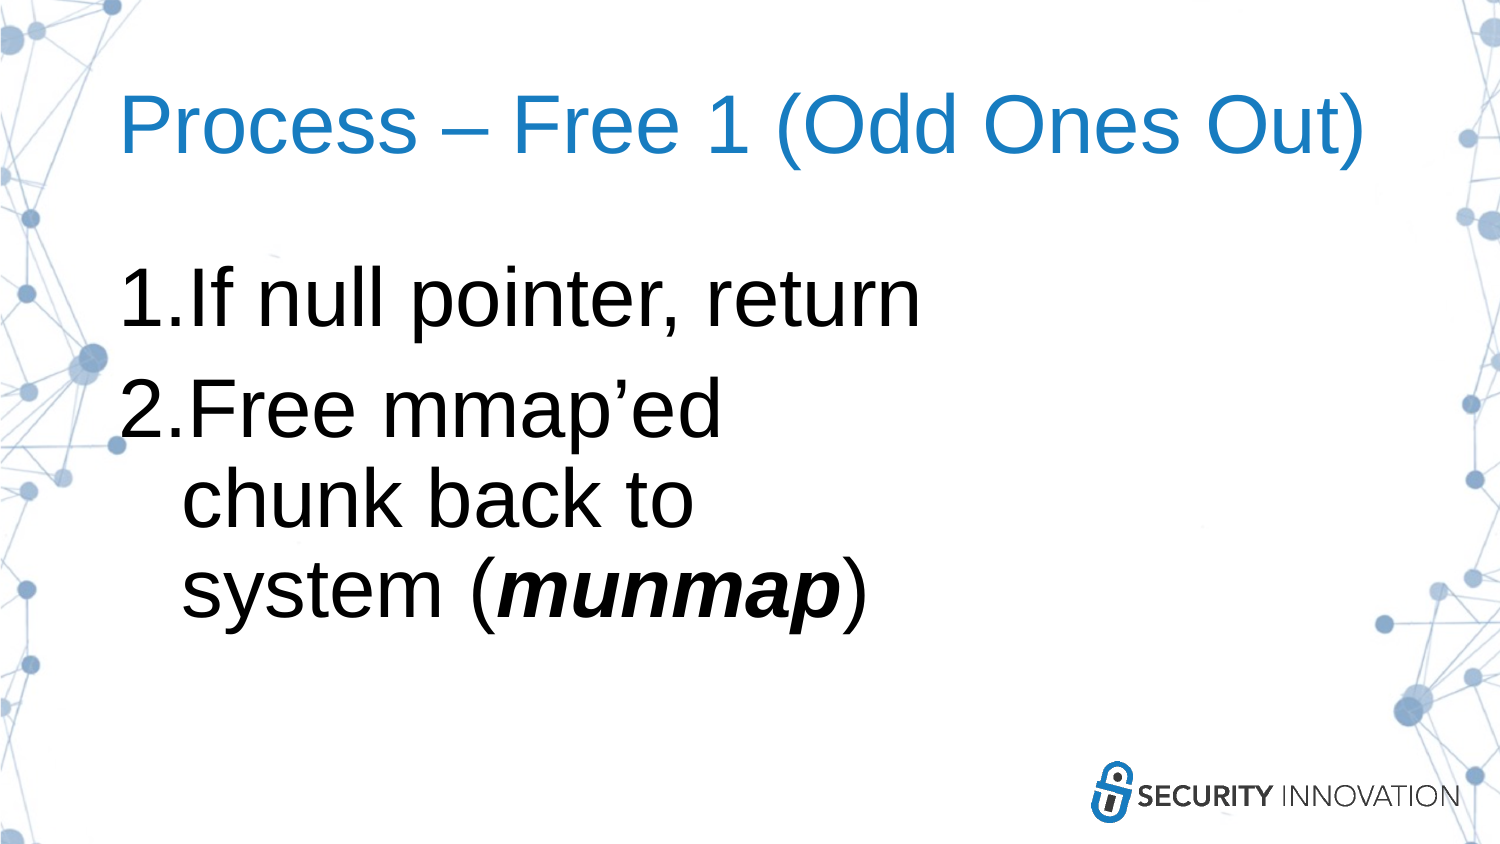

# Process – Free 1 (Odd Ones Out)
If null pointer, return
Free mmap’ed chunk back to system (munmap)